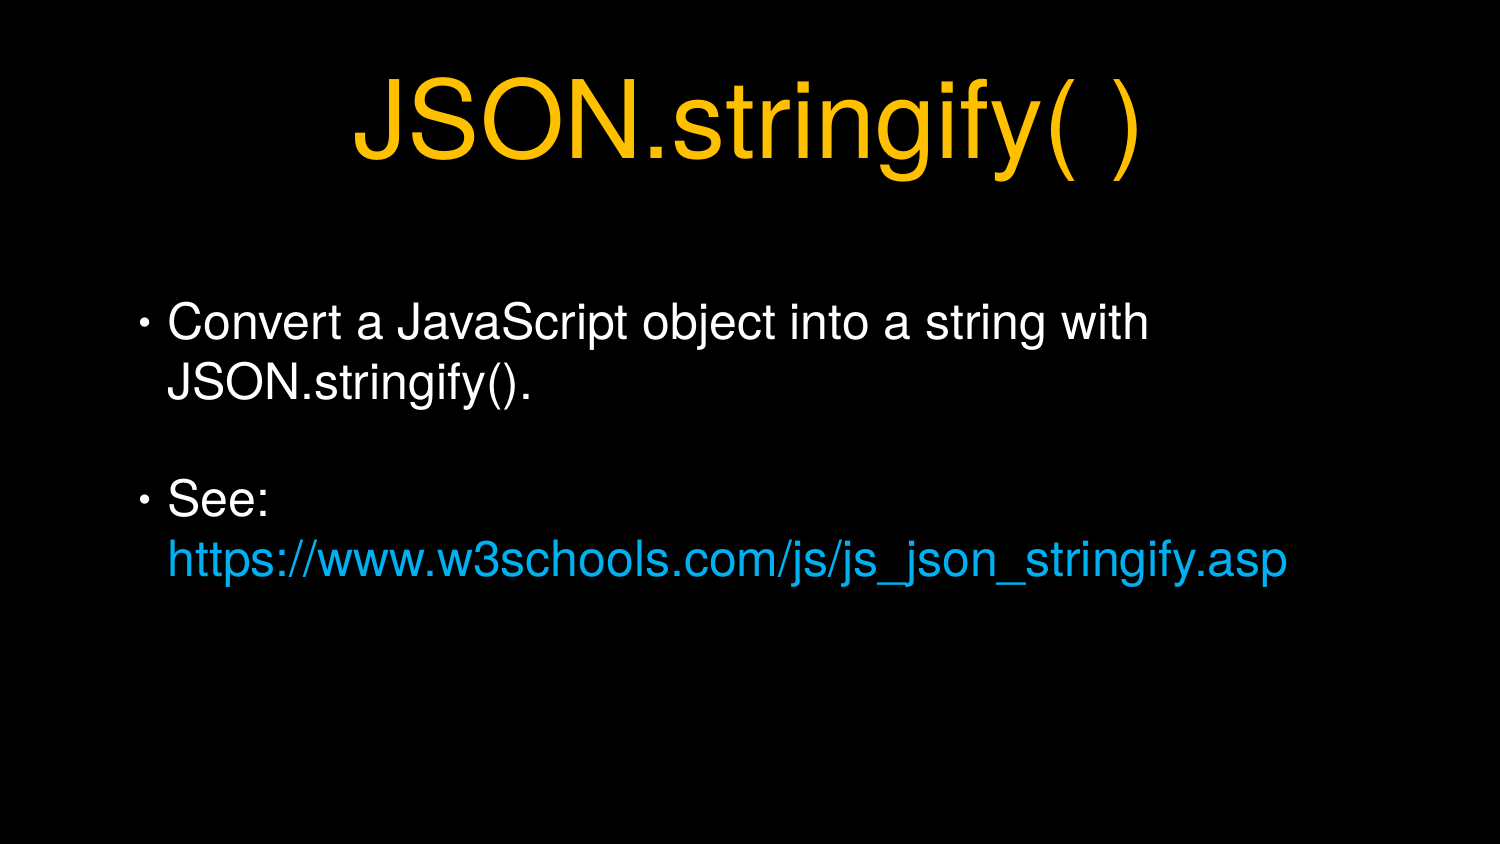

# JSON.stringify( )
Convert a JavaScript object into a string with JSON.stringify().
See: https://www.w3schools.com/js/js_json_stringify.asp